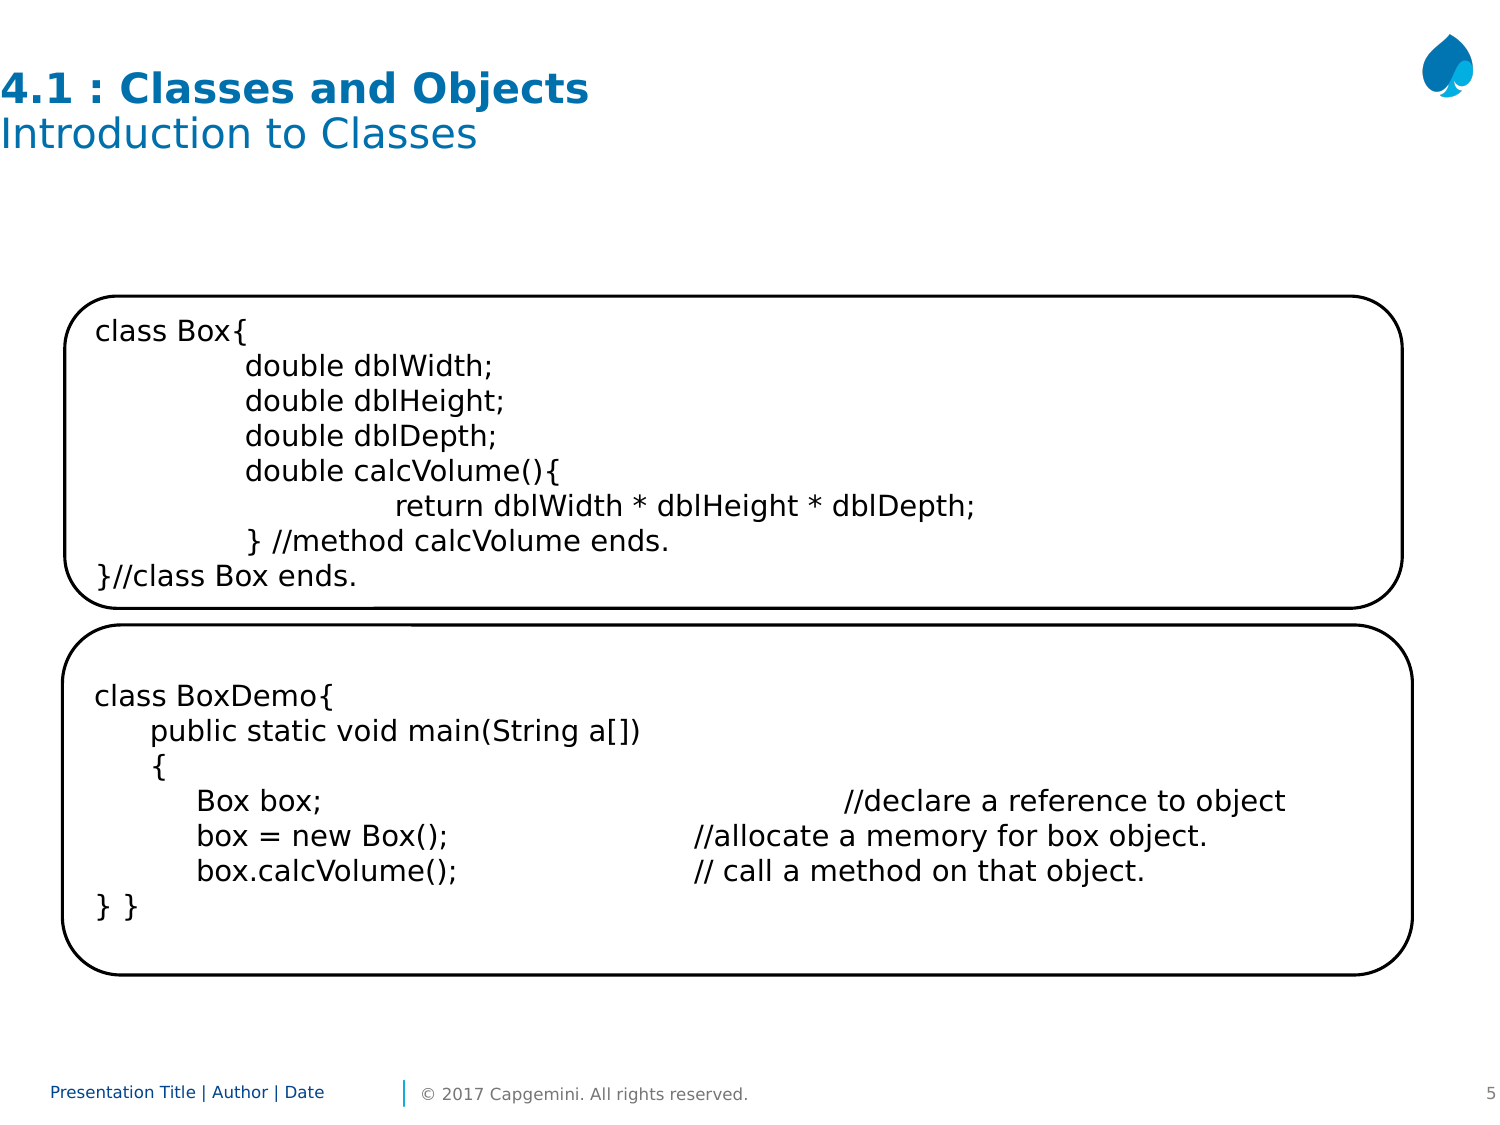

4.1 : Classes and Objects
Introduction to Classes
class Box{
	double dblWidth;
	double dblHeight;
	double dblDepth;
	double calcVolume(){
		return dblWidth * dblHeight * dblDepth;
	} //method calcVolume ends.
}//class Box ends.
class BoxDemo{
      public static void main(String a[])
      {
           Box box;        			//declare a reference to object
           box = new Box();   		//allocate a memory for box object.
           box.calcVolume();     		// call a method on that object.
} }